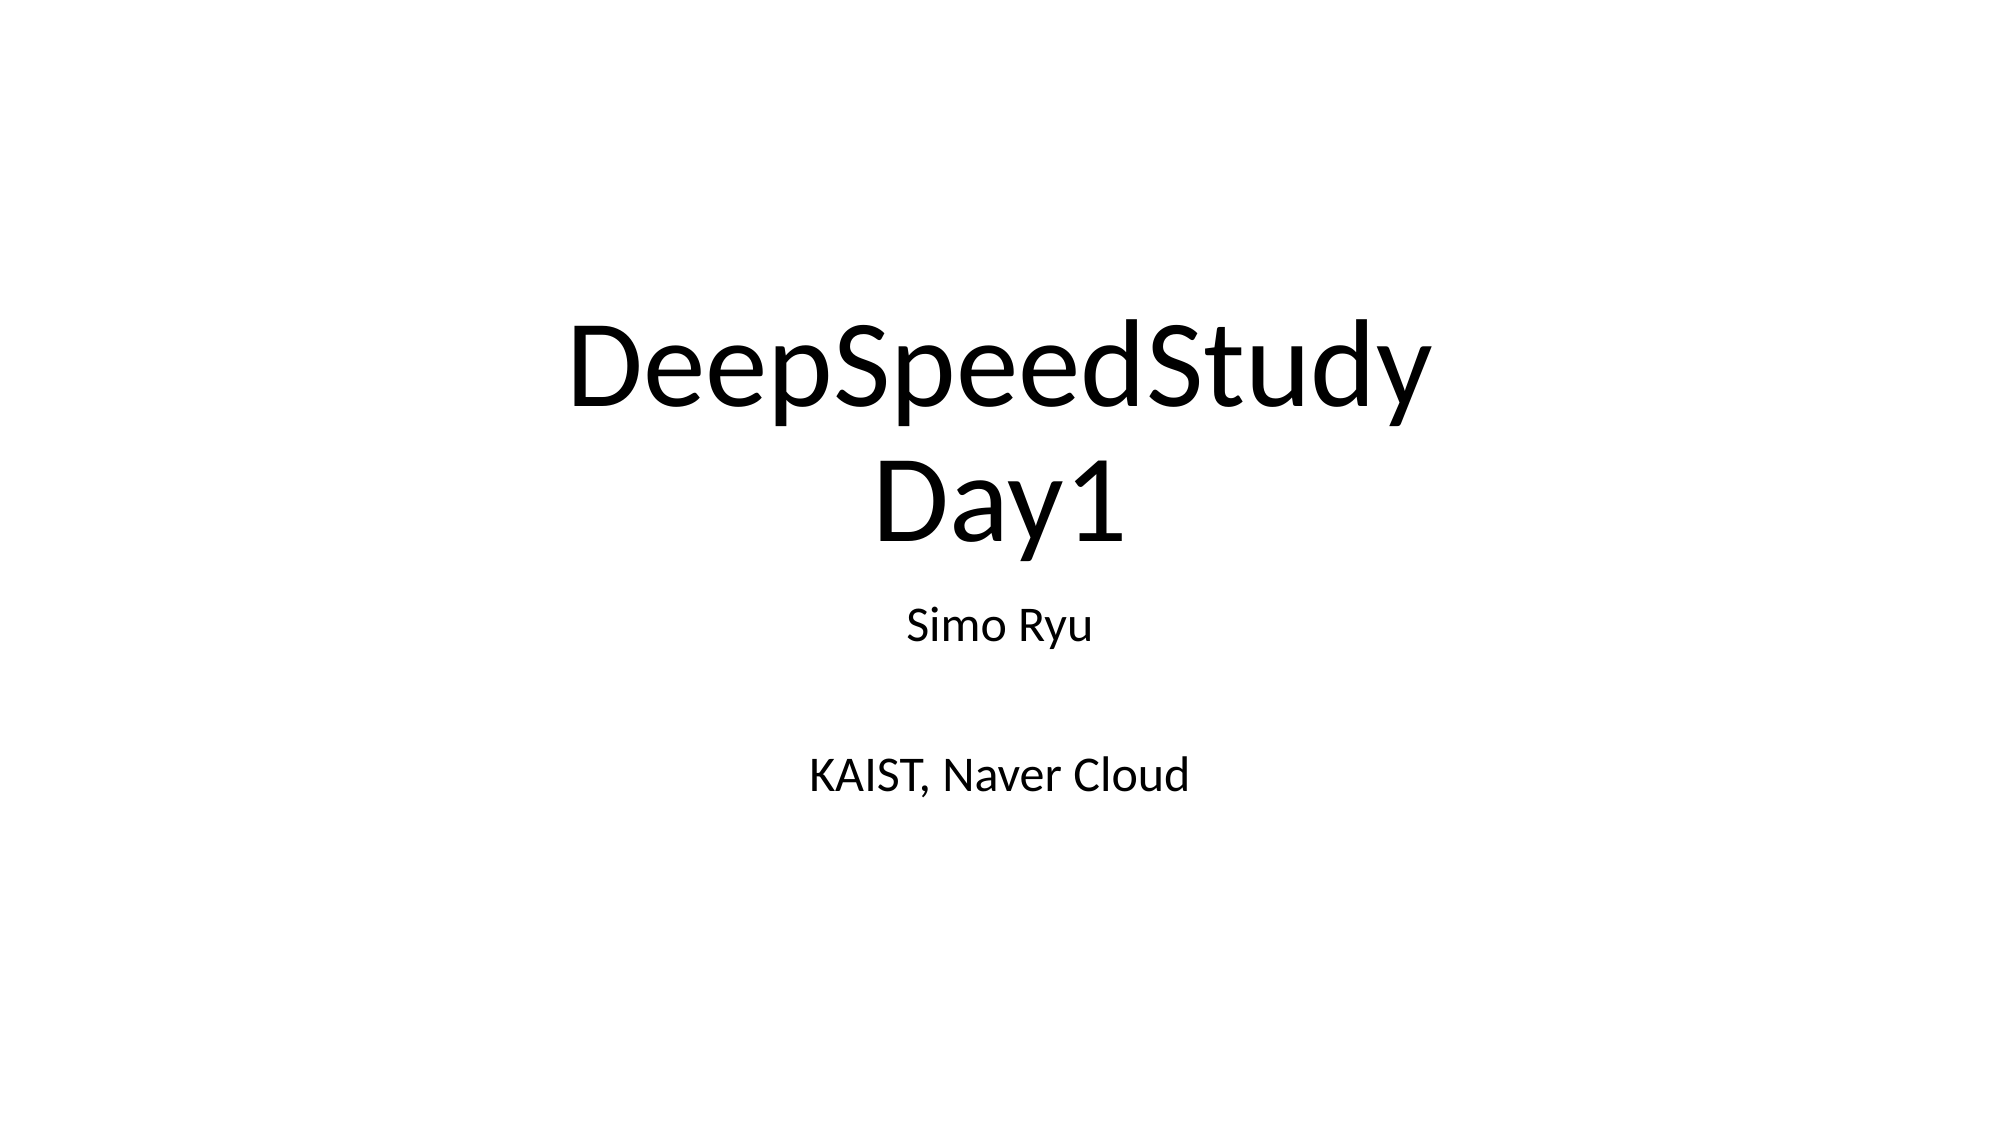

# DeepSpeedStudy Day1
Simo Ryu

KAIST, Naver Cloud